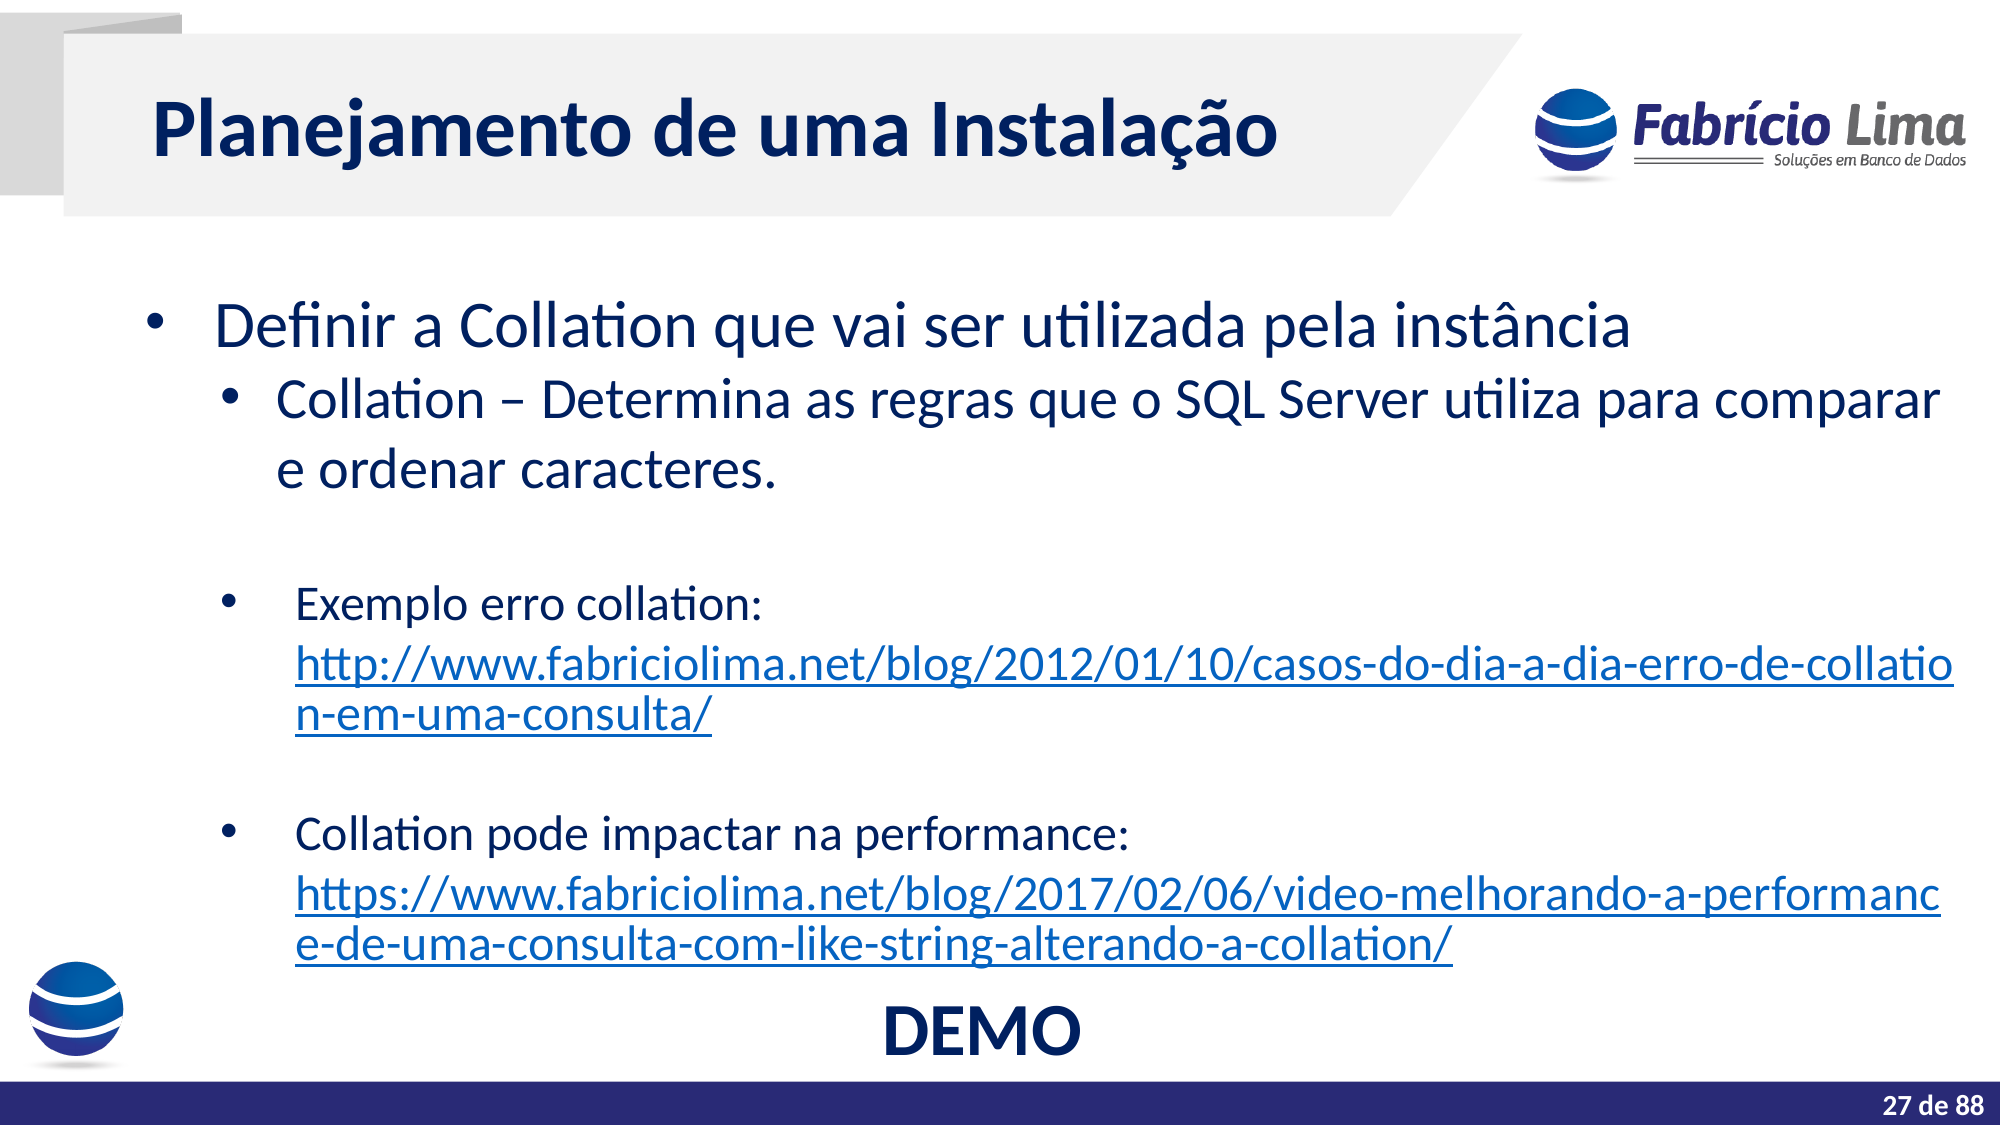

Planejamento de uma Instalação

 Definir a Collation que vai ser utilizada pela instância
Collation – Determina as regras que o SQL Server utiliza para comparar e ordenar caracteres.

Exemplo erro collation: http://www.fabriciolima.net/blog/2012/01/10/casos-do-dia-a-dia-erro-de-collation-em-uma-consulta/

Collation pode impactar na performance: https://www.fabriciolima.net/blog/2017/02/06/video-melhorando-a-performance-de-uma-consulta-com-like-string-alterando-a-collation/

Tarefas do dia a dia de um DBA

DEMO
27 de 88